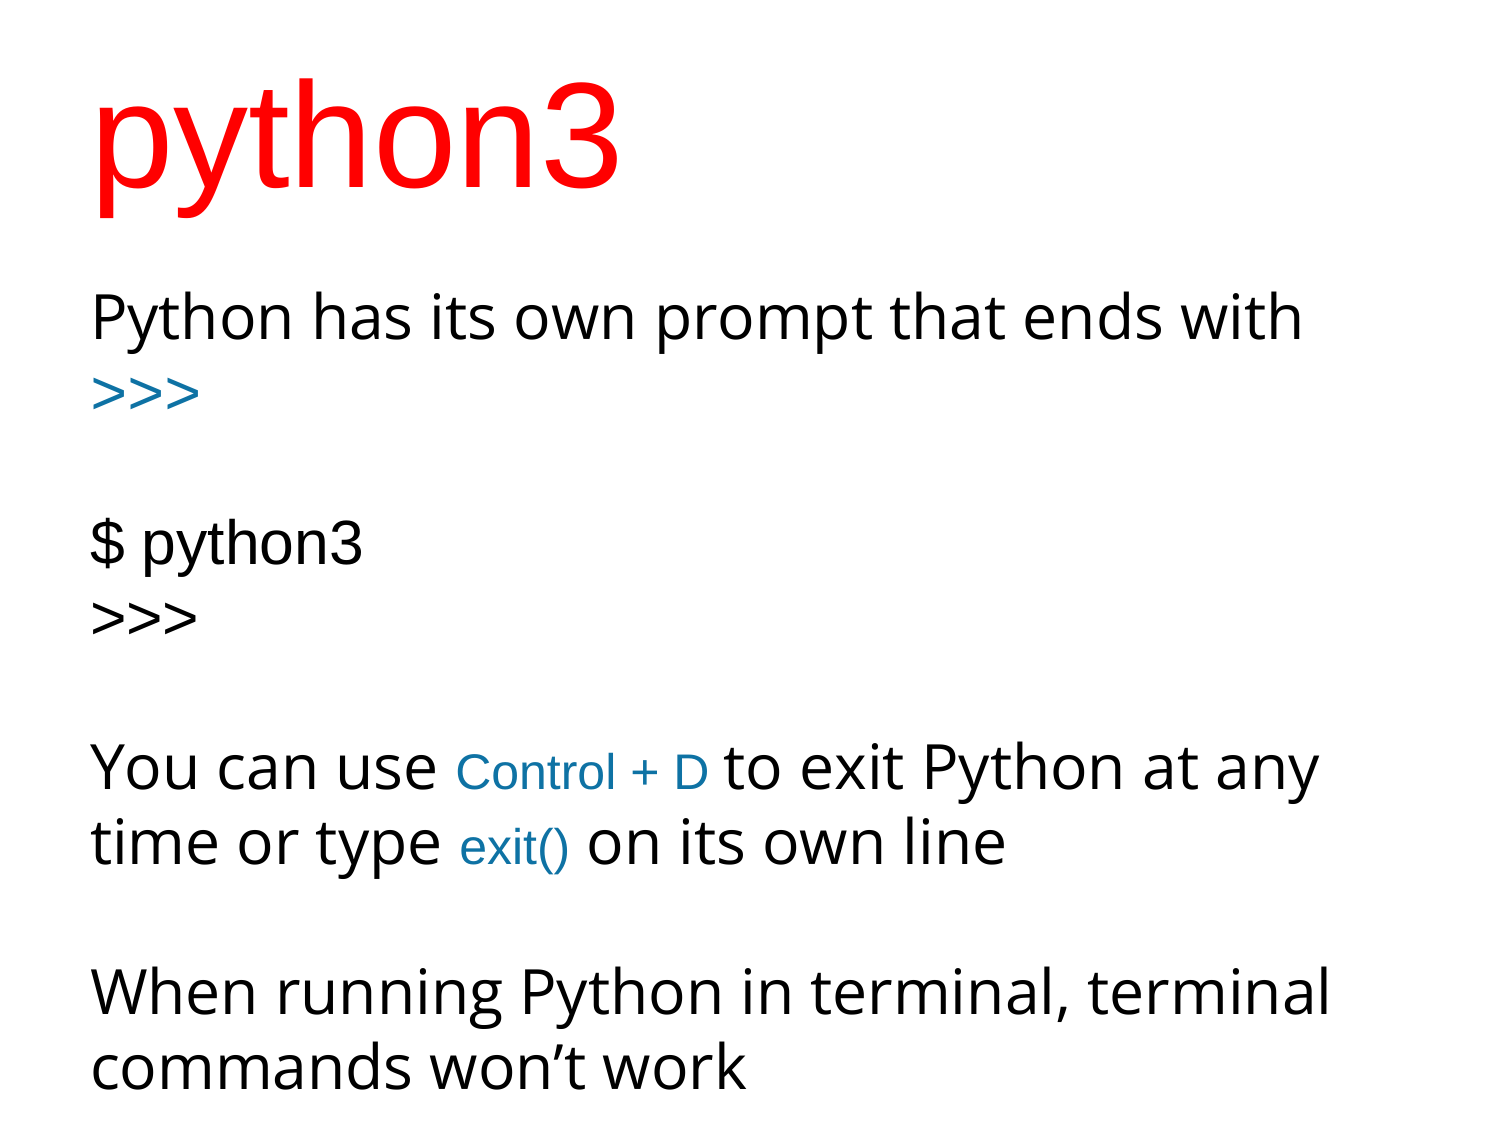

# python3
Python has its own prompt that ends with >>>

$ python3
>>>

You can use Control + D to exit Python at any time or type exit() on its own line

When running Python in terminal, terminal commands won’t work